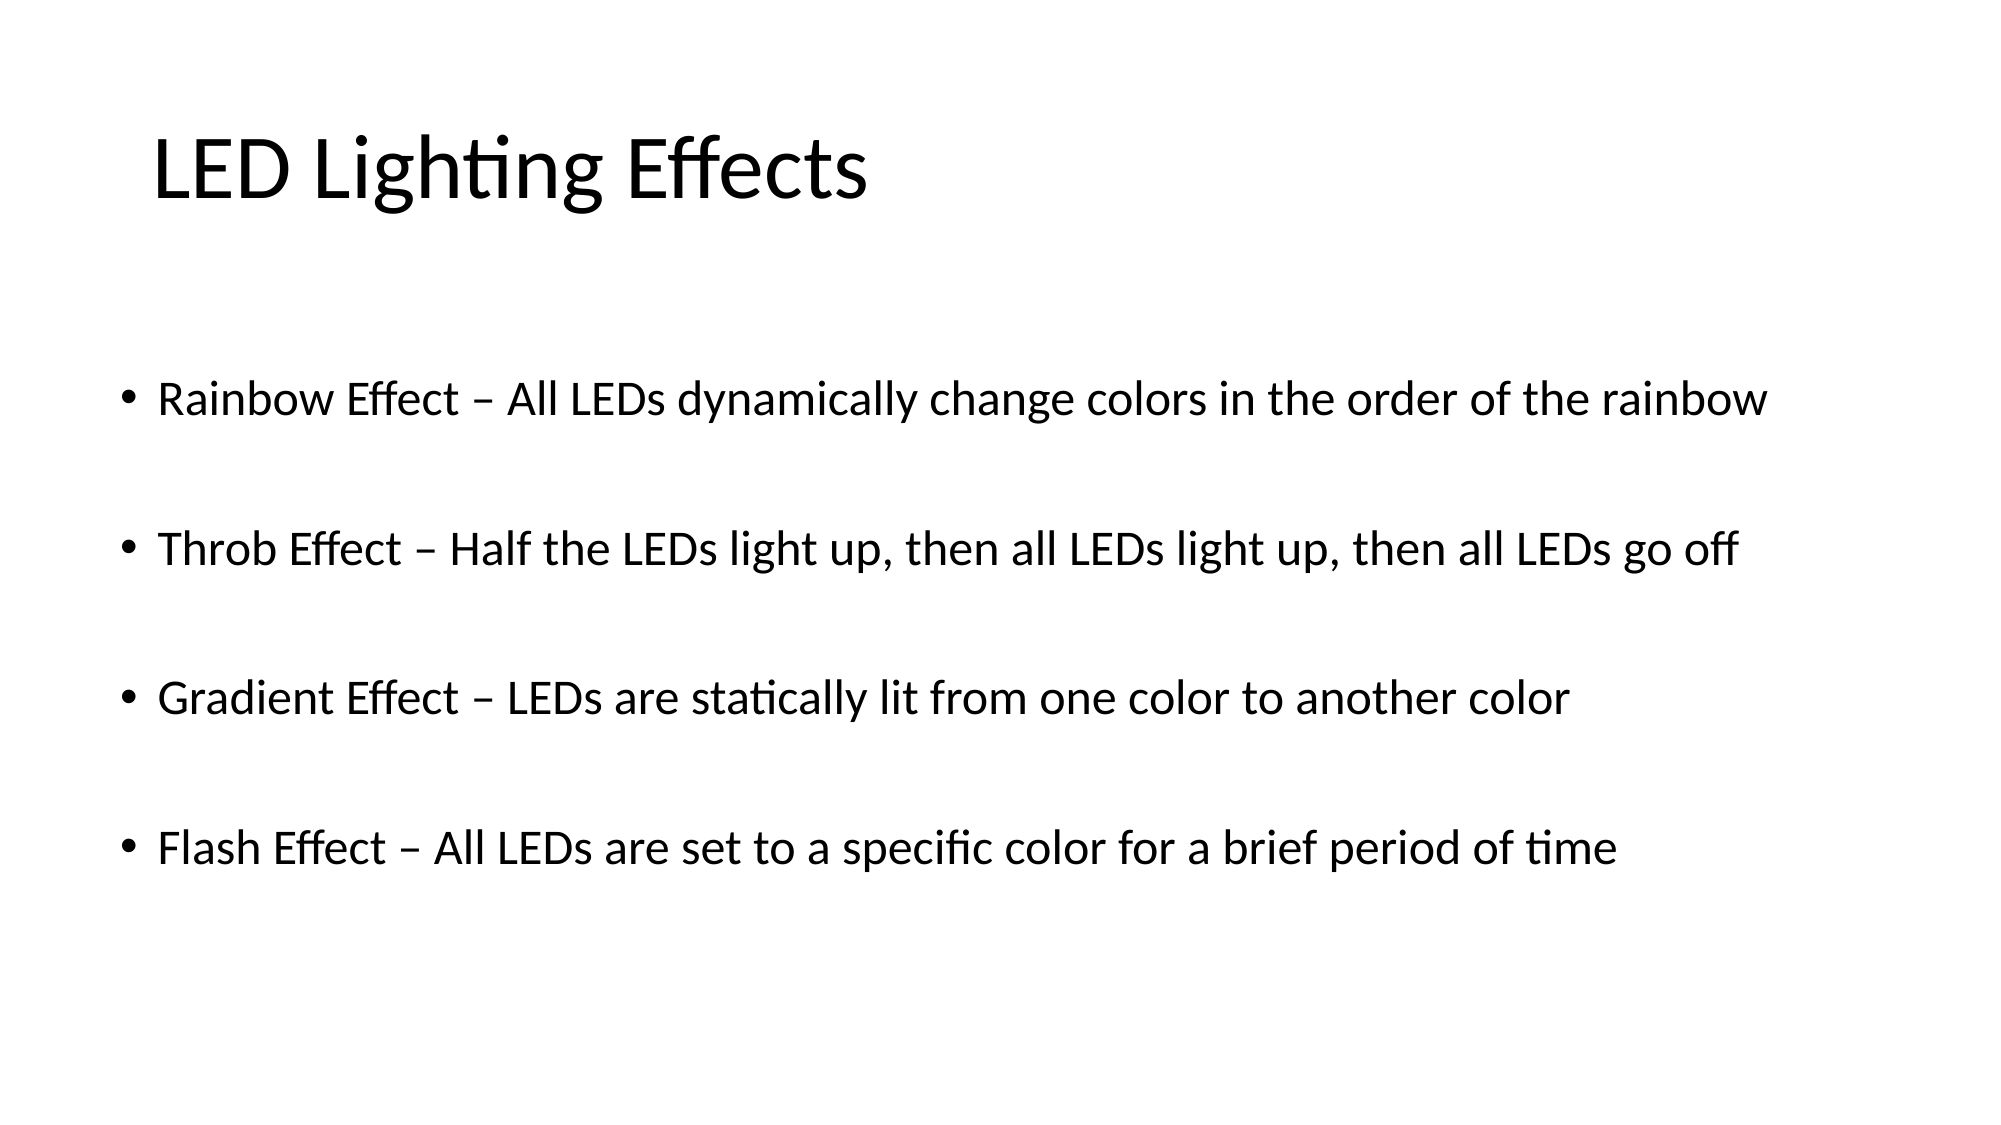

# LED Lighting Effects
Rainbow Effect – All LEDs dynamically change colors in the order of the rainbow

Throb Effect – Half the LEDs light up, then all LEDs light up, then all LEDs go off

Gradient Effect – LEDs are statically lit from one color to another color

Flash Effect – All LEDs are set to a specific color for a brief period of time